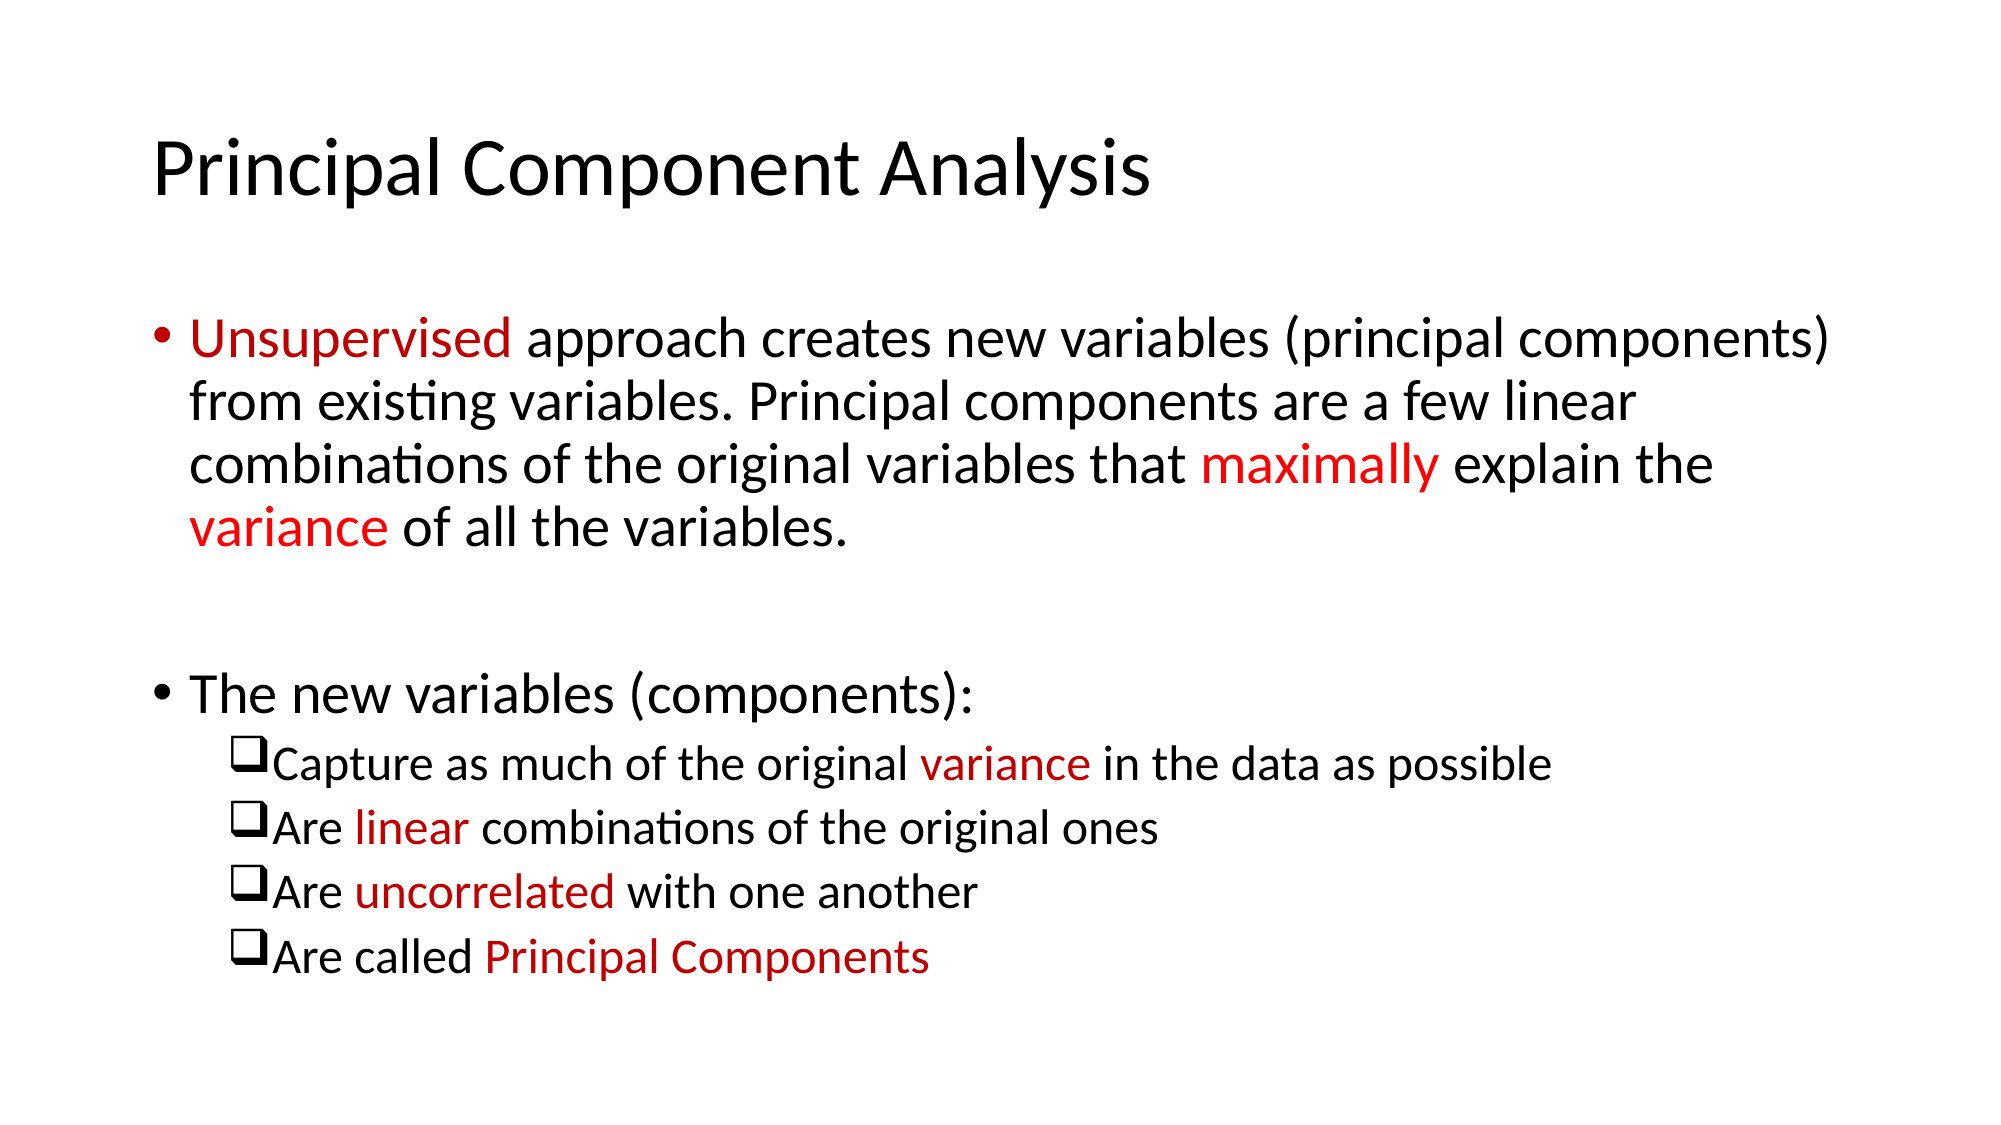

# Principal Component Analysis
Unsupervised approach creates new variables (principal components) from existing variables. Principal components are a few linear combinations of the original variables that maximally explain the variance of all the variables.

The new variables (components):
Capture as much of the original variance in the data as possible
Are linear combinations of the original ones
Are uncorrelated with one another
Are called Principal Components